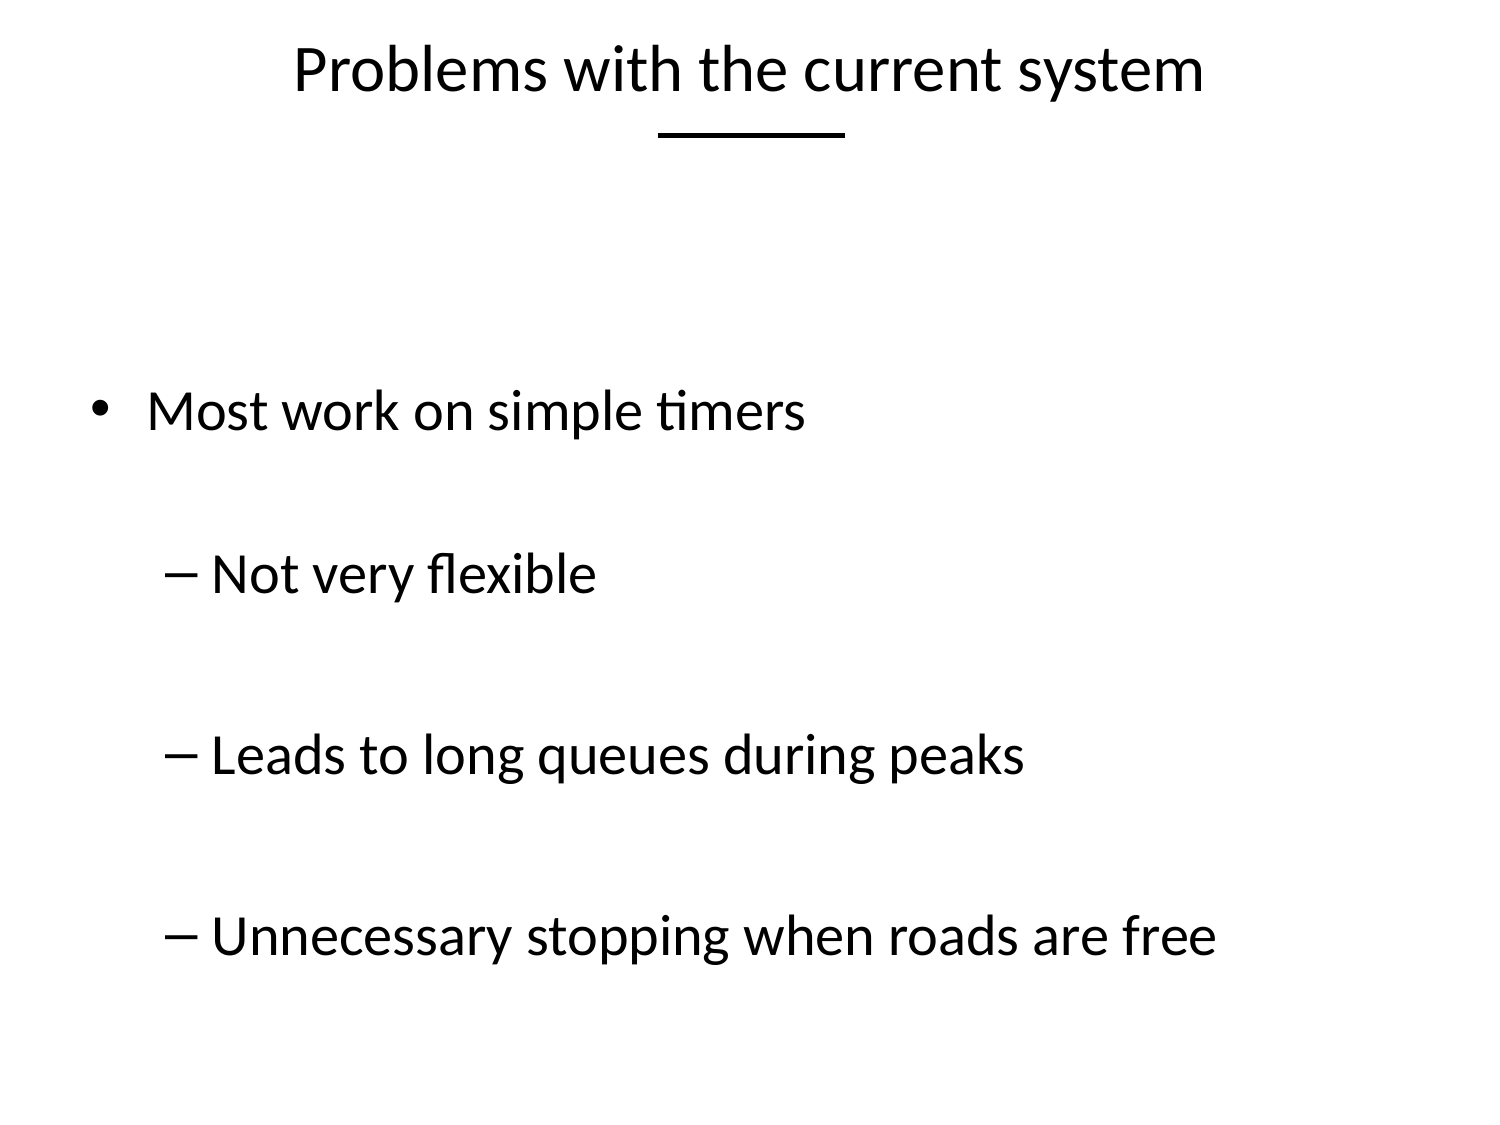

Problems with the current system

Most work on simple timers

Not very flexible

Leads to long queues during peaks

Unnecessary stopping when roads are free